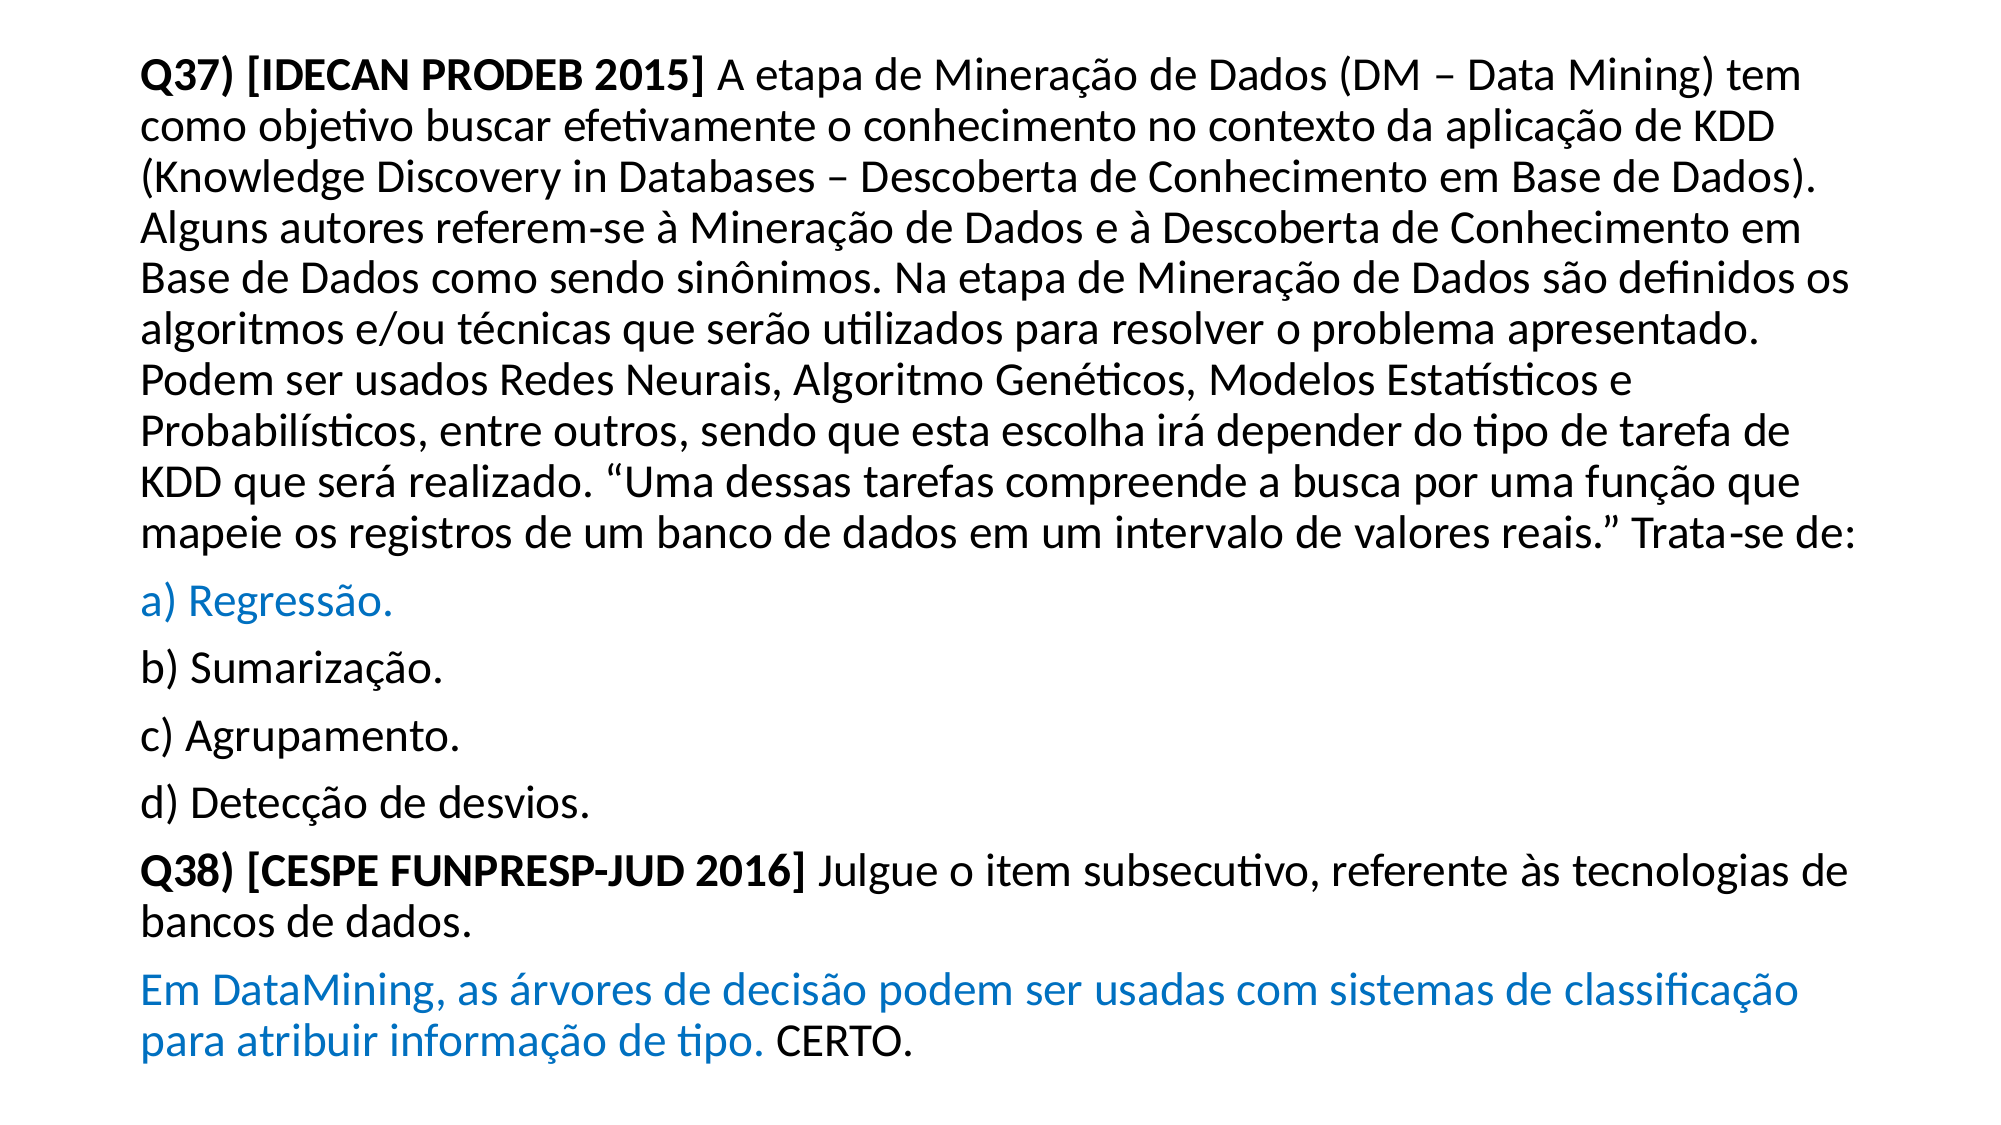

Q37) [IDECAN PRODEB 2015] A etapa de Mineração de Dados (DM – Data Mining) tem como objetivo buscar efetivamente o conhecimento no contexto da aplicação de KDD (Knowledge Discovery in Databases – Descoberta de Conhecimento em Base de Dados). Alguns autores referem‐se à Mineração de Dados e à Descoberta de Conhecimento em Base de Dados como sendo sinônimos. Na etapa de Mineração de Dados são definidos os algoritmos e/ou técnicas que serão utilizados para resolver o problema apresentado. Podem ser usados Redes Neurais, Algoritmo Genéticos, Modelos Estatísticos e Probabilísticos, entre outros, sendo que esta escolha irá depender do tipo de tarefa de KDD que será realizado. “Uma dessas tarefas compreende a busca por uma função que mapeie os registros de um banco de dados em um intervalo de valores reais.” Trata‐se de:
a) Regressão.
b) Sumarização.
c) Agrupamento.
d) Detecção de desvios.
Q38) [CESPE FUNPRESP-JUD 2016] Julgue o item subsecutivo, referente às tecnologias de bancos de dados.
Em DataMining, as árvores de decisão podem ser usadas com sistemas de classificação para atribuir informação de tipo. CERTO.